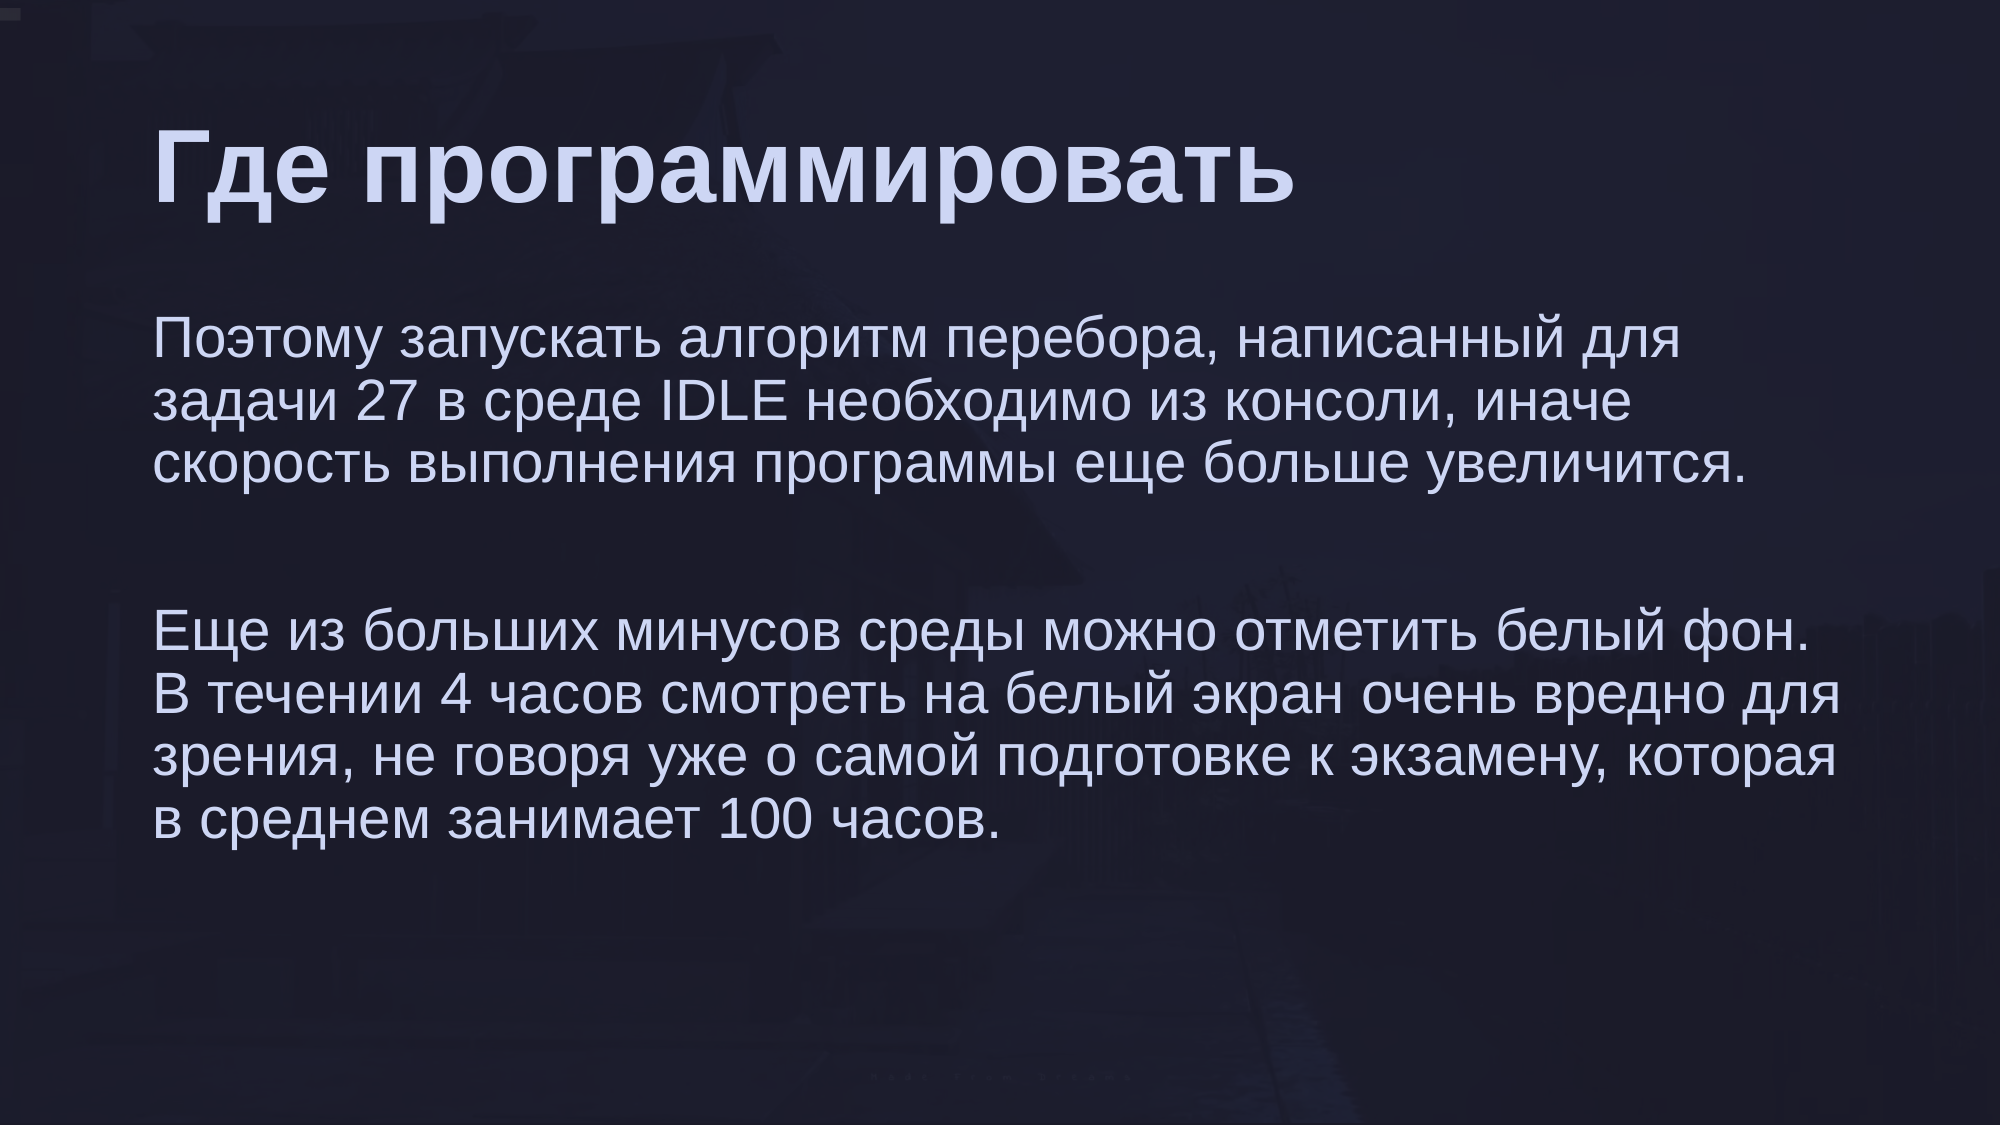

# Где программировать
Поэтому запускать алгоритм перебора, написанный для задачи 27 в среде IDLE необходимо из консоли, иначе скорость выполнения программы еще больше увеличится.

Еще из больших минусов среды можно отметить белый фон. В течении 4 часов смотреть на белый экран очень вредно для зрения, не говоря уже о самой подготовке к экзамену, которая в среднем занимает 100 часов.